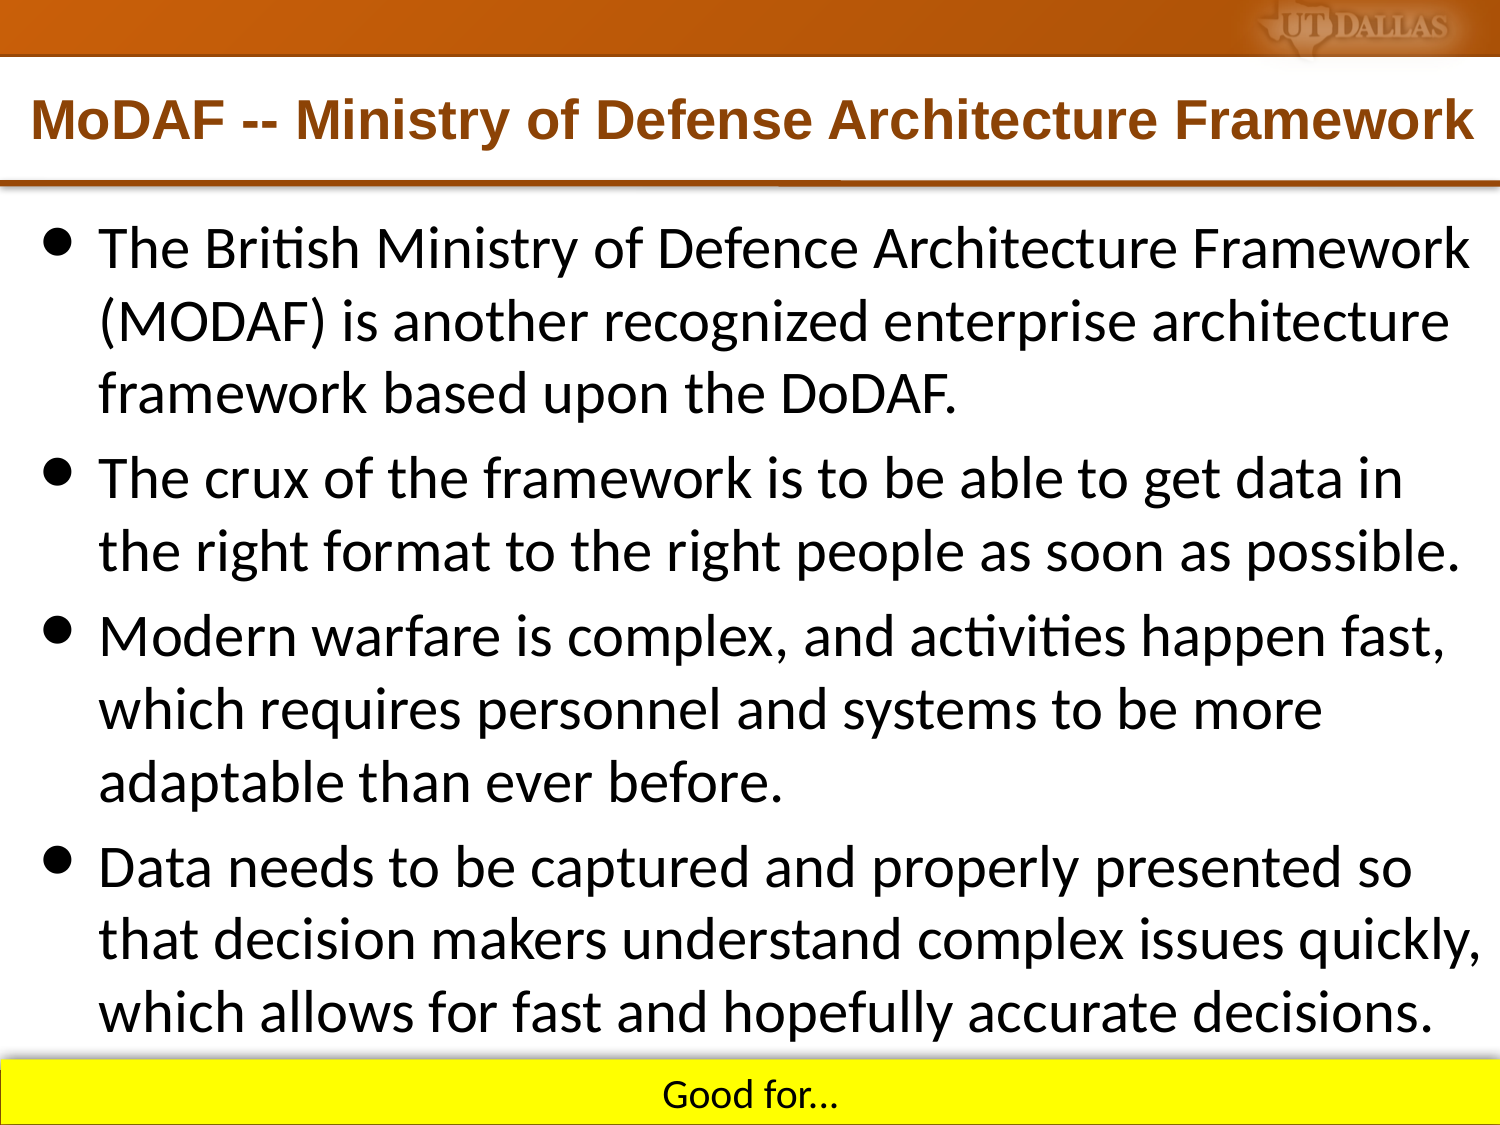

# MoDAF -- Ministry of Defense Architecture Framework
The British Ministry of Defence Architecture Framework (MODAF) is another recognized enterprise architecture framework based upon the DoDAF.
The crux of the framework is to be able to get data in the right format to the right people as soon as possible.
Modern warfare is complex, and activities happen fast, which requires personnel and systems to be more adaptable than ever before.
Data needs to be captured and properly presented so that decision makers understand complex issues quickly, which allows for fast and hopefully accurate decisions.
Good for...
40